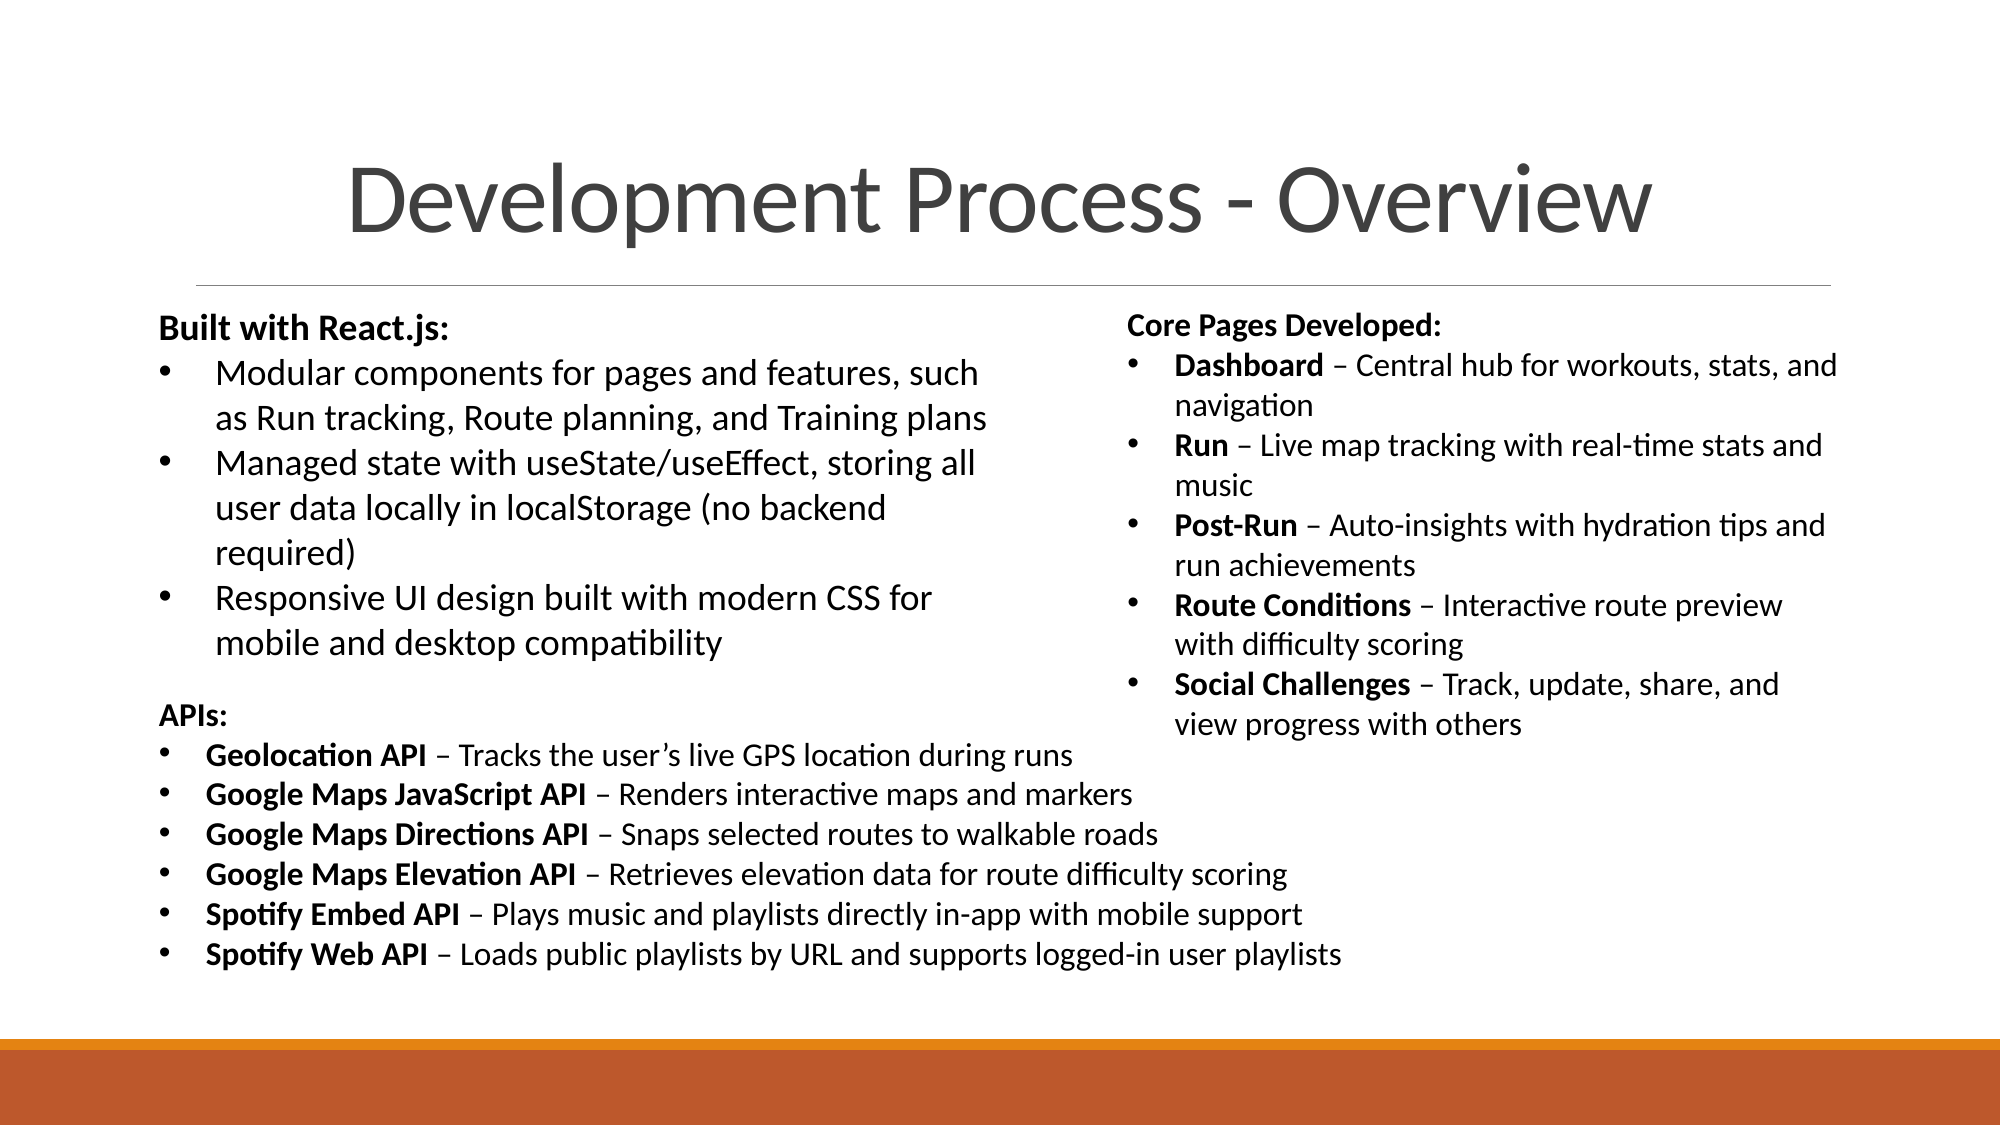

# Development Process - Overview
Built with React.js:
Modular components for pages and features, such as Run tracking, Route planning, and Training plans
Managed state with useState/useEffect, storing all user data locally in localStorage (no backend required)
Responsive UI design built with modern CSS for mobile and desktop compatibility
Core Pages Developed:
Dashboard – Central hub for workouts, stats, and navigation
Run – Live map tracking with real-time stats and music
Post-Run – Auto-insights with hydration tips and run achievements
Route Conditions – Interactive route preview with difficulty scoring
Social Challenges – Track, update, share, and view progress with others
APIs:
Geolocation API – Tracks the user’s live GPS location during runs
Google Maps JavaScript API – Renders interactive maps and markers
Google Maps Directions API – Snaps selected routes to walkable roads
Google Maps Elevation API – Retrieves elevation data for route difficulty scoring
Spotify Embed API – Plays music and playlists directly in-app with mobile support
Spotify Web API – Loads public playlists by URL and supports logged-in user playlists